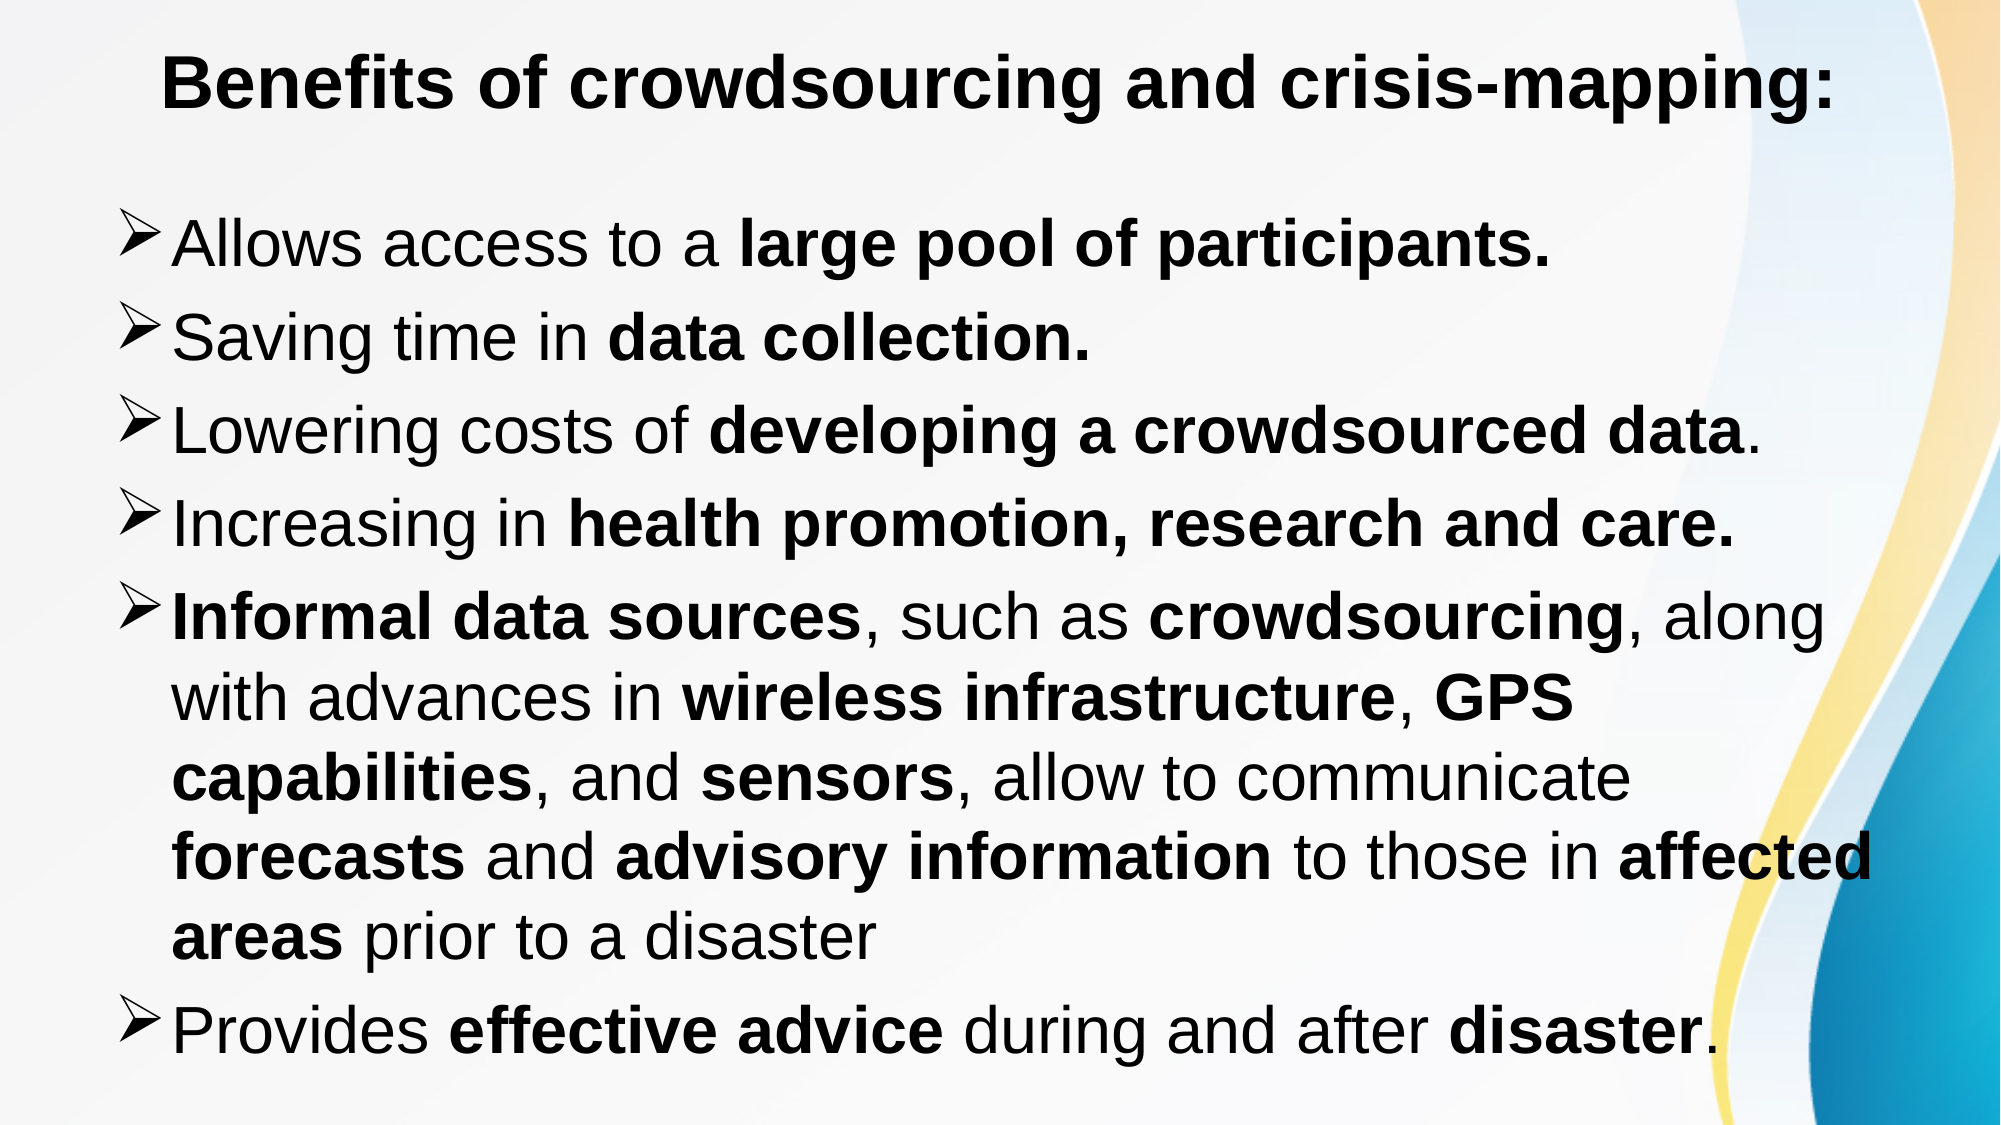

# Benefits of crowdsourcing and crisis-mapping:
Allows access to a large pool of participants.
Saving time in data collection.
Lowering costs of developing a crowdsourced data.
Increasing in health promotion, research and care.
Informal data sources, such as crowdsourcing, along with advances in wireless infrastructure, GPS capabilities, and sensors, allow to communicate forecasts and advisory information to those in affected areas prior to a disaster
Provides effective advice during and after disaster.